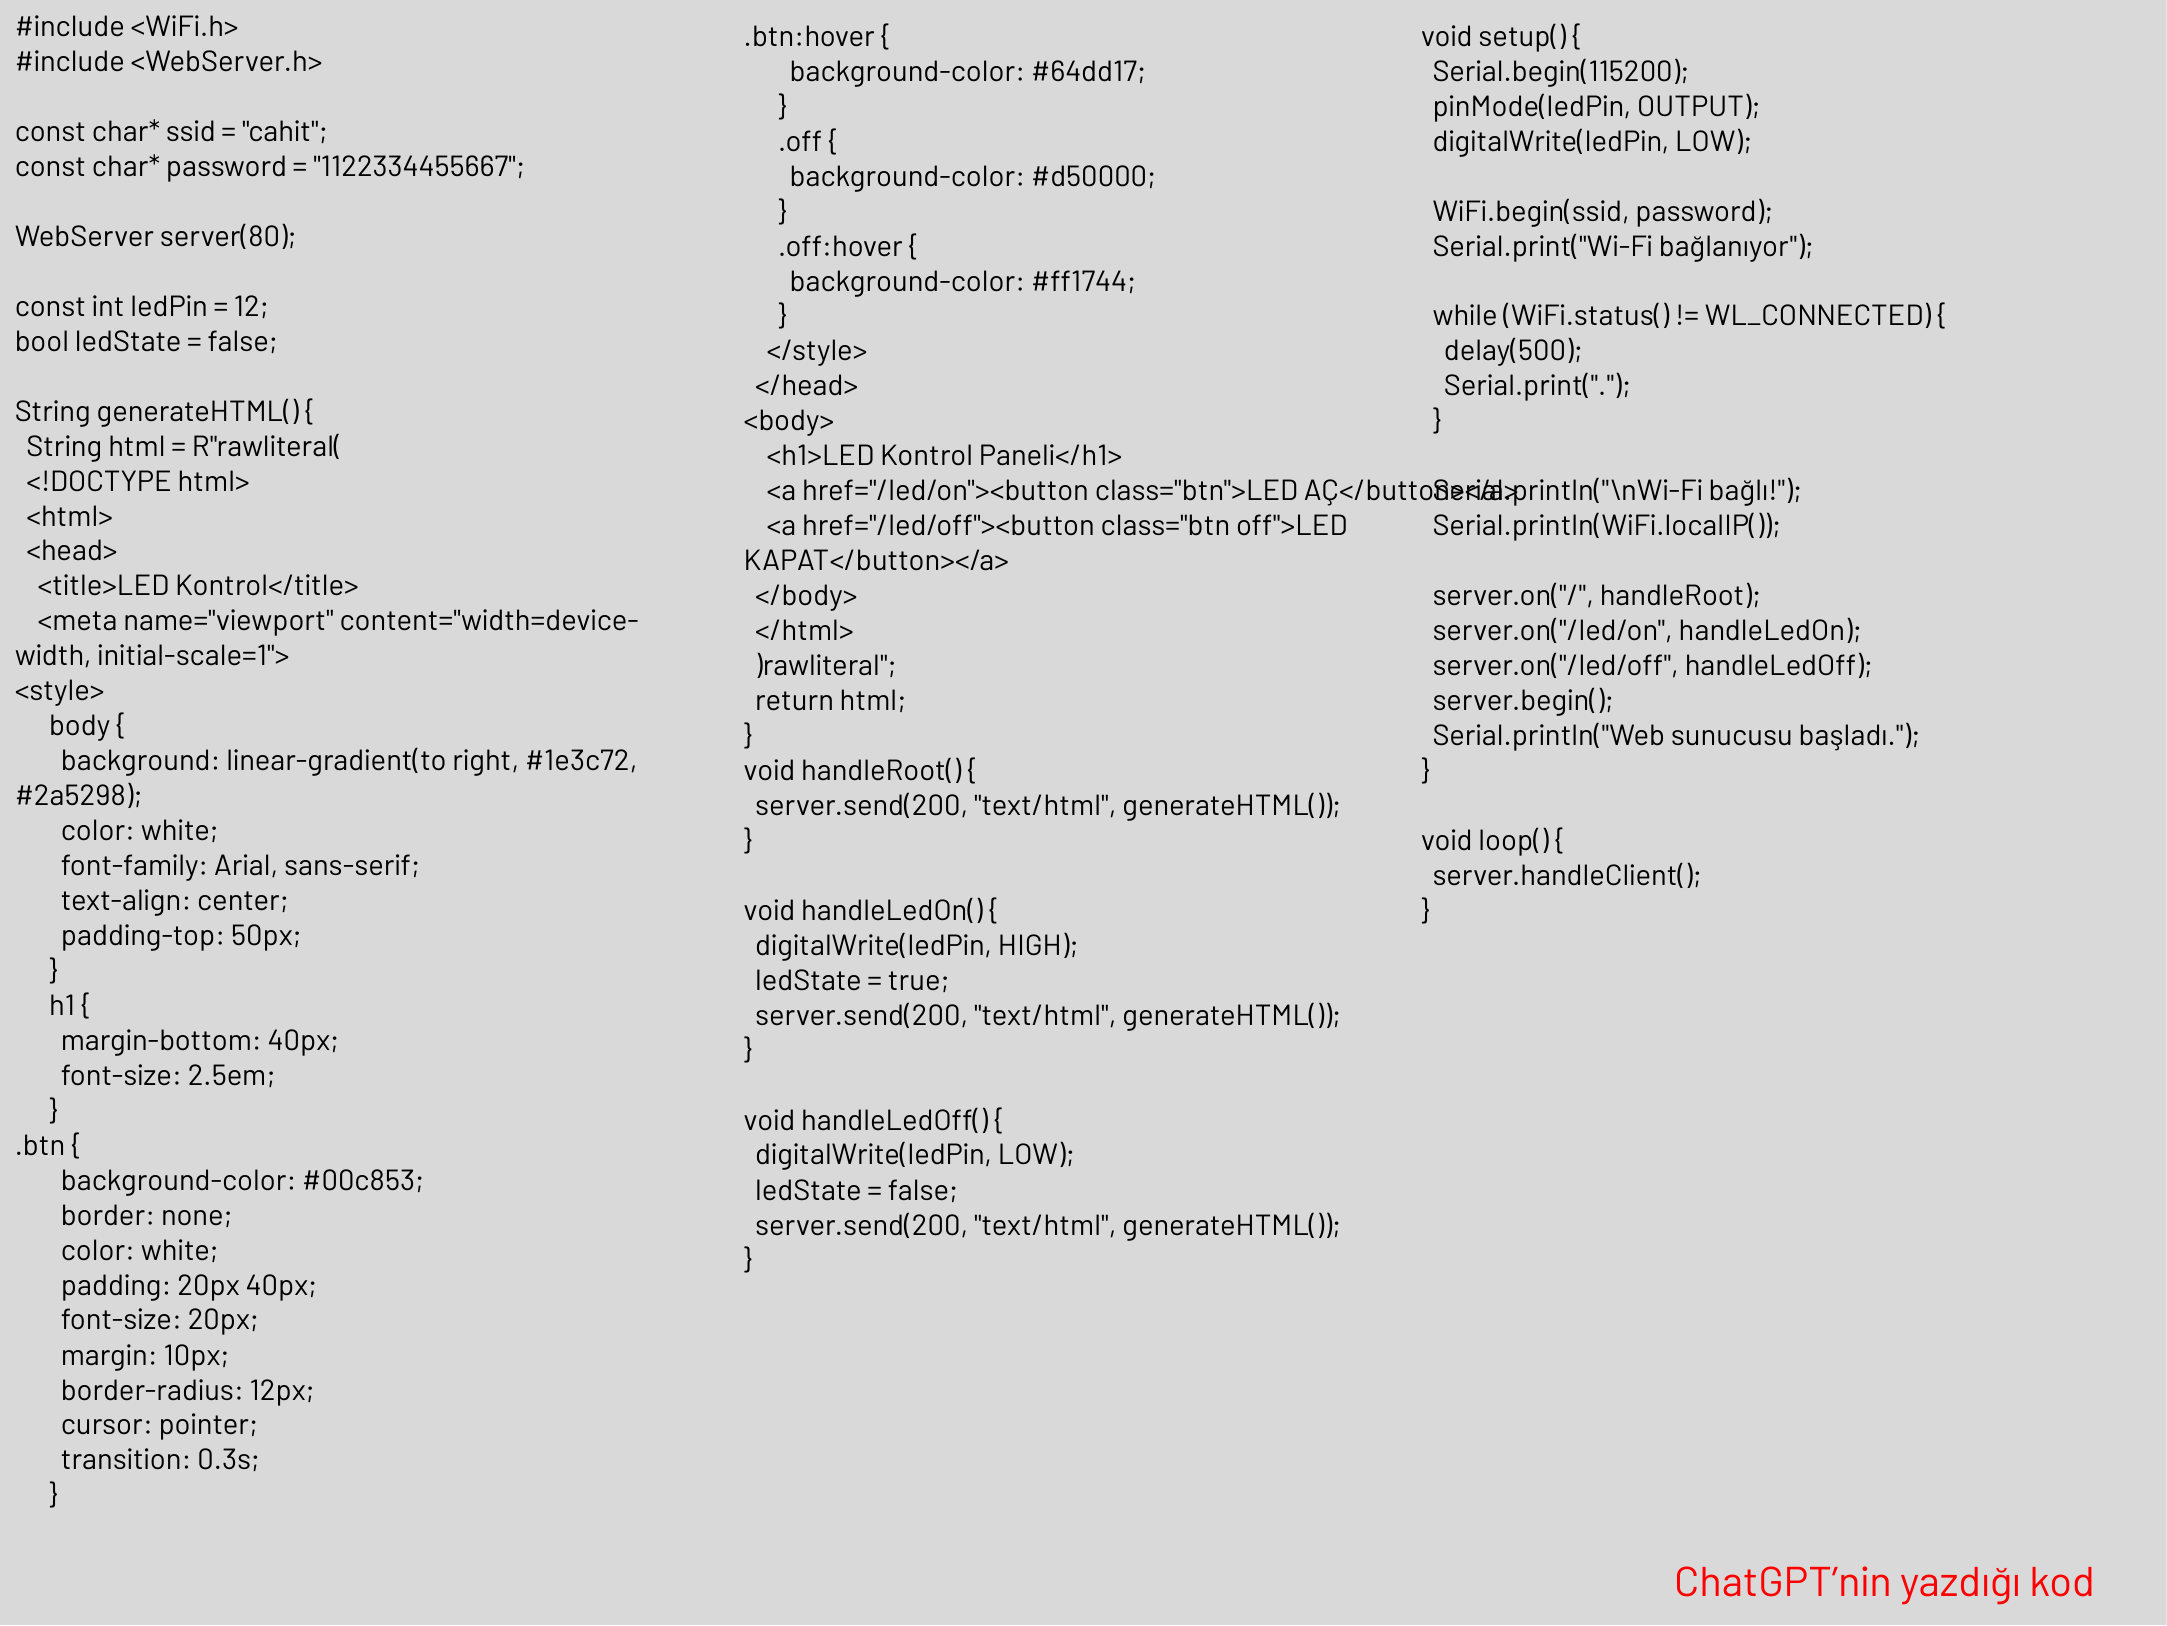

#include <WiFi.h>
#include <WebServer.h>

const char* ssid = "cahit";
const char* password = "1122334455667";

WebServer server(80);

const int ledPin = 12;
bool ledState = false;

String generateHTML() {
  String html = R"rawliteral(
  <!DOCTYPE html>
  <html>
  <head>
    <title>LED Kontrol</title>
    <meta name="viewport" content="width=device-width, initial-scale=1">
<style>
      body {
        background: linear-gradient(to right, #1e3c72, #2a5298);
        color: white;
        font-family: Arial, sans-serif;
        text-align: center;
        padding-top: 50px;
      }
      h1 {
        margin-bottom: 40px;
        font-size: 2.5em;
      }
.btn {
        background-color: #00c853;
        border: none;
        color: white;
        padding: 20px 40px;
        font-size: 20px;
        margin: 10px;
        border-radius: 12px;
        cursor: pointer;
        transition: 0.3s;
      }
.btn:hover {
        background-color: #64dd17;
      }
      .off {
        background-color: #d50000;
      }
      .off:hover {
        background-color: #ff1744;
      }
    </style>
  </head>
<body>
    <h1>LED Kontrol Paneli</h1>
    <a href="/led/on"><button class="btn">LED AÇ</button></a>
    <a href="/led/off"><button class="btn off">LED KAPAT</button></a>
  </body>
  </html>
  )rawliteral";
  return html;
}
void handleRoot() {
  server.send(200, "text/html", generateHTML());
}

void handleLedOn() {
  digitalWrite(ledPin, HIGH);
  ledState = true;
  server.send(200, "text/html", generateHTML());
}

void handleLedOff() {
  digitalWrite(ledPin, LOW);
  ledState = false;
  server.send(200, "text/html", generateHTML());
}
void setup() {
  Serial.begin(115200);
  pinMode(ledPin, OUTPUT);
  digitalWrite(ledPin, LOW);

  WiFi.begin(ssid, password);
  Serial.print("Wi-Fi bağlanıyor");

  while (WiFi.status() != WL_CONNECTED) {
    delay(500);
    Serial.print(".");
  }

  Serial.println("\nWi-Fi bağlı!");
  Serial.println(WiFi.localIP());

  server.on("/", handleRoot);
  server.on("/led/on", handleLedOn);
  server.on("/led/off", handleLedOff);
  server.begin();
  Serial.println("Web sunucusu başladı.");
}

void loop() {
  server.handleClient();
}

ChatGPT’nin yazdığı kod